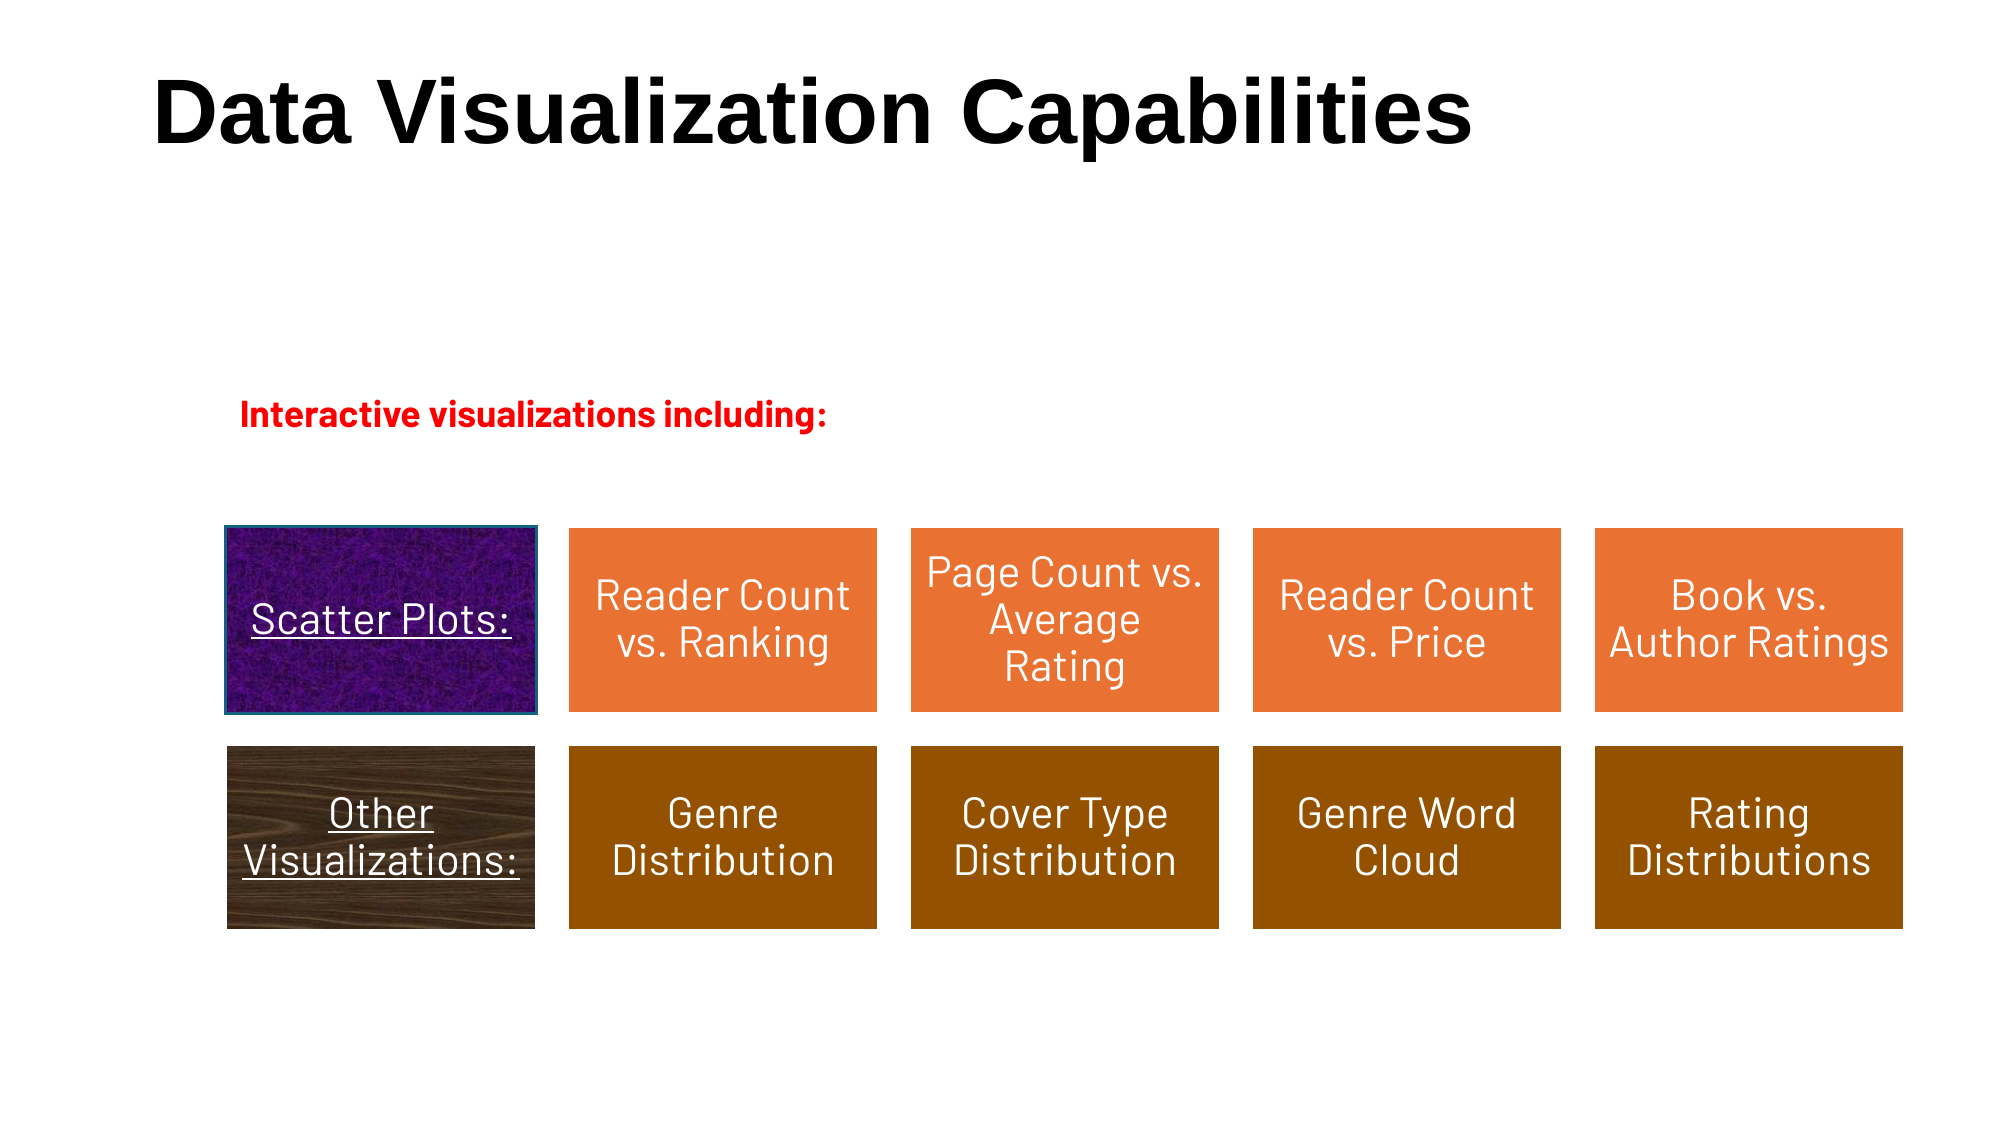

# Data Visualization Capabilities
Interactive visualizations including:
Scatter Plots:
Reader Count vs. Ranking
Page Count vs. Average Rating
Reader Count vs. Price
Book vs. Author Ratings
Other Visualizations:
Genre Distribution
Cover Type Distribution
Genre Word Cloud
Rating Distributions